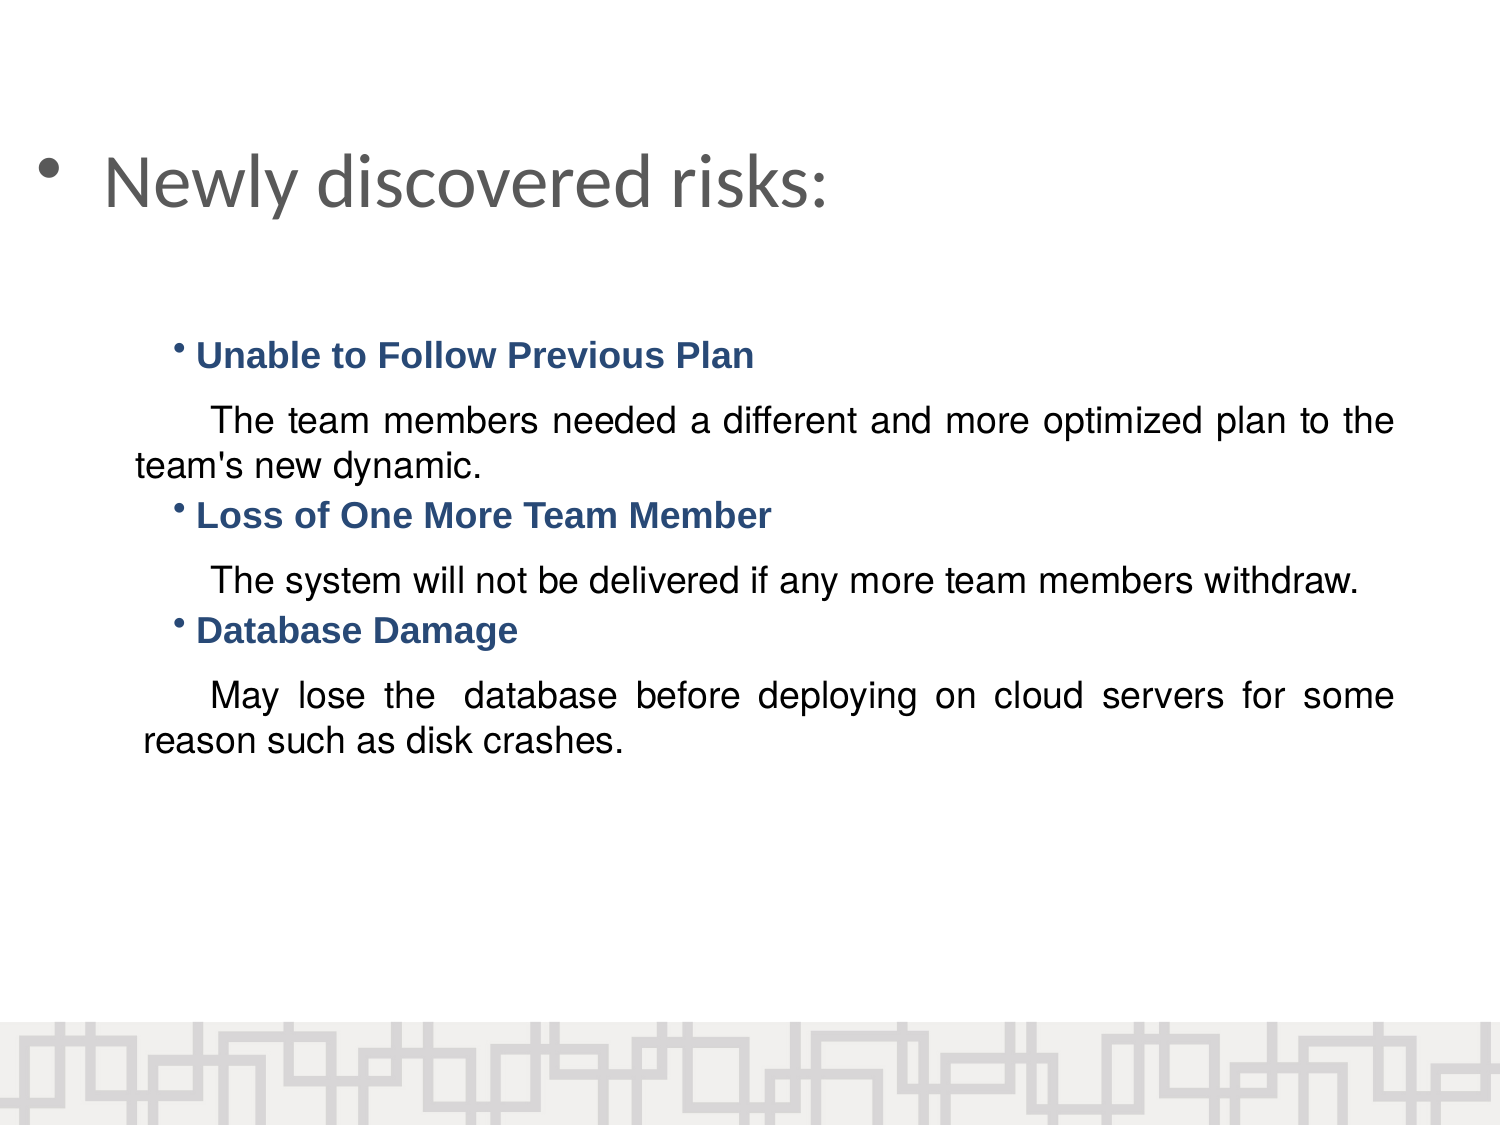

Newly discovered risks:
Unable to Follow Previous Plan
The team members needed a different and more optimized plan to the team's new dynamic.
Loss of One More Team Member
The system will not be delivered if any more team members withdraw.
Database Damage
May lose the  database before deploying on cloud servers for some reason such as disk crashes.